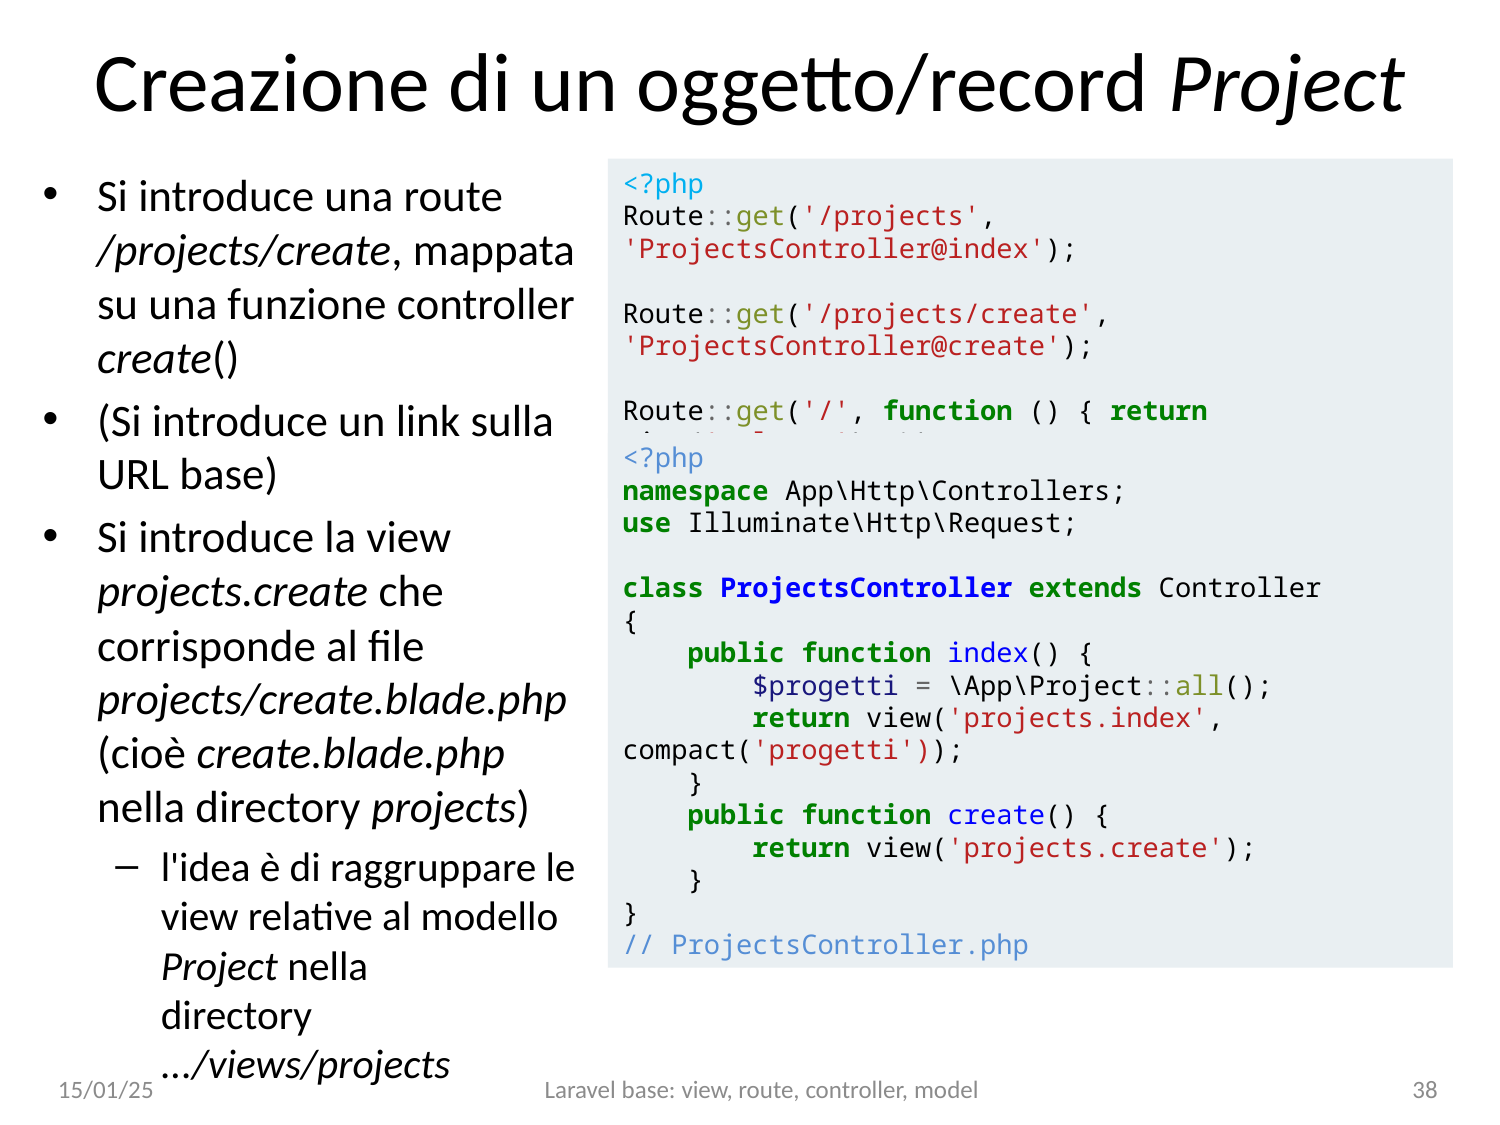

# Creazione di un oggetto/record Project
Si introduce una route /projects/create, mappata su una funzione controller  create()
(Si introduce un link sulla URL base)
Si introduce la view projects.create che corrisponde al file projects/create.blade.php (cioè create.blade.php nella directory projects)
l'idea è di raggruppare le view relative al modello Project nella directory .../views/projects
<?php
Route::get('/projects', 'ProjectsController@index');

Route::get('/projects/create', 'ProjectsController@create');

Route::get('/', function () { return view('welcome'); });
// web.php
<?php
namespace App\Http\Controllers;
use Illuminate\Http\Request;

class ProjectsController extends Controller
{
    public function index() {
        $progetti = \App\Project::all();
        return view('projects.index', compact('progetti'));
    }
    public function create() {
        return view('projects.create');
    }
}
// ProjectsController.php

15/01/25
Laravel base: view, route, controller, model
38